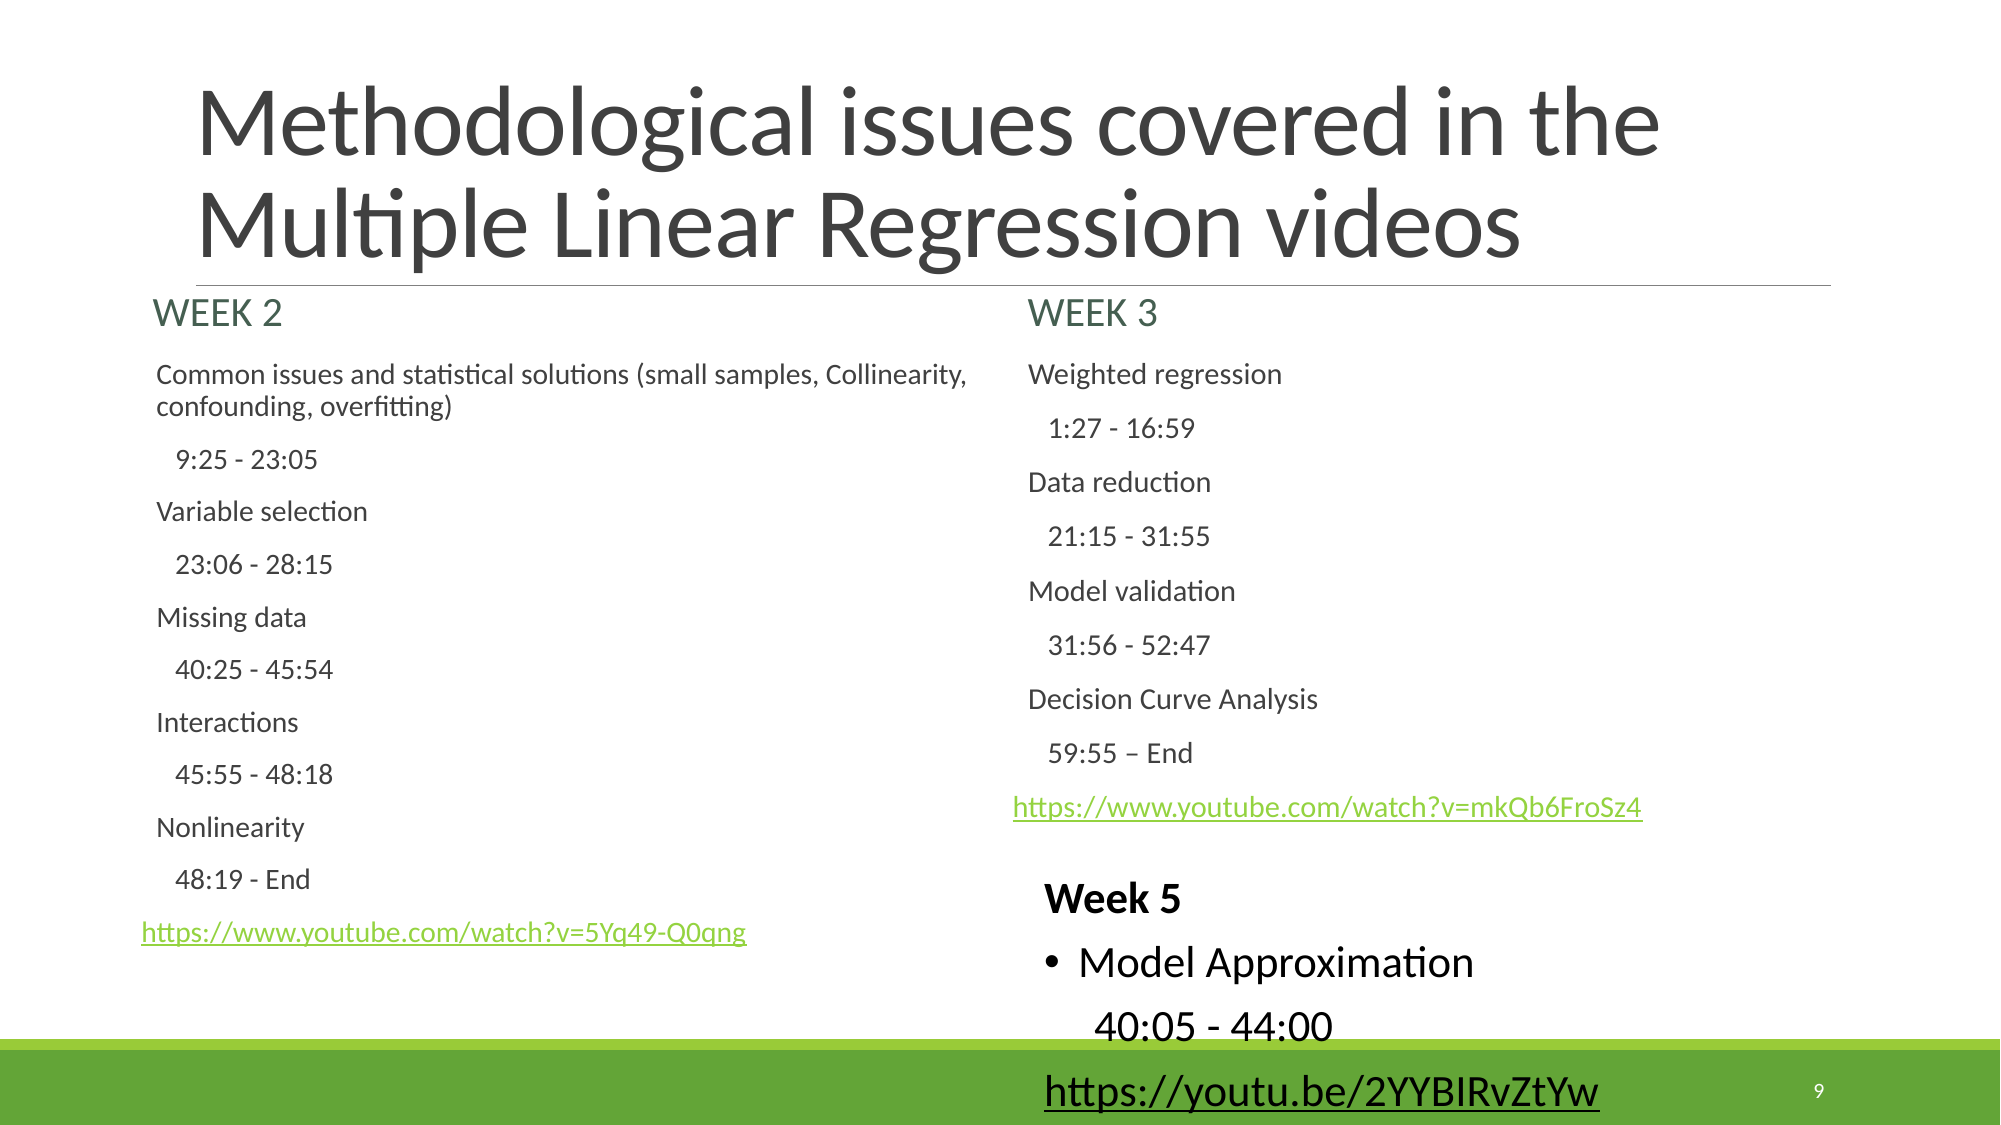

# Methodological issues covered in the Multiple Linear Regression videos
Week 2
Week 3
Weighted regression
     1:27 - 16:59
Data reduction
     21:15 - 31:55
Model validation
     31:56 - 52:47
Decision Curve Analysis
     59:55 – End
https://www.youtube.com/watch?v=mkQb6FroSz4
Common issues and statistical solutions (small samples, Collinearity, confounding, overfitting)
     9:25 - 23:05
Variable selection
     23:06 - 28:15
Missing data
     40:25 - 45:54
Interactions
     45:55 - 48:18
Nonlinearity
     48:19 - End
https://www.youtube.com/watch?v=5Yq49-Q0qng
Week 5
Model Approximation
     40:05 - 44:00
https://youtu.be/2YYBIRvZtYw
9